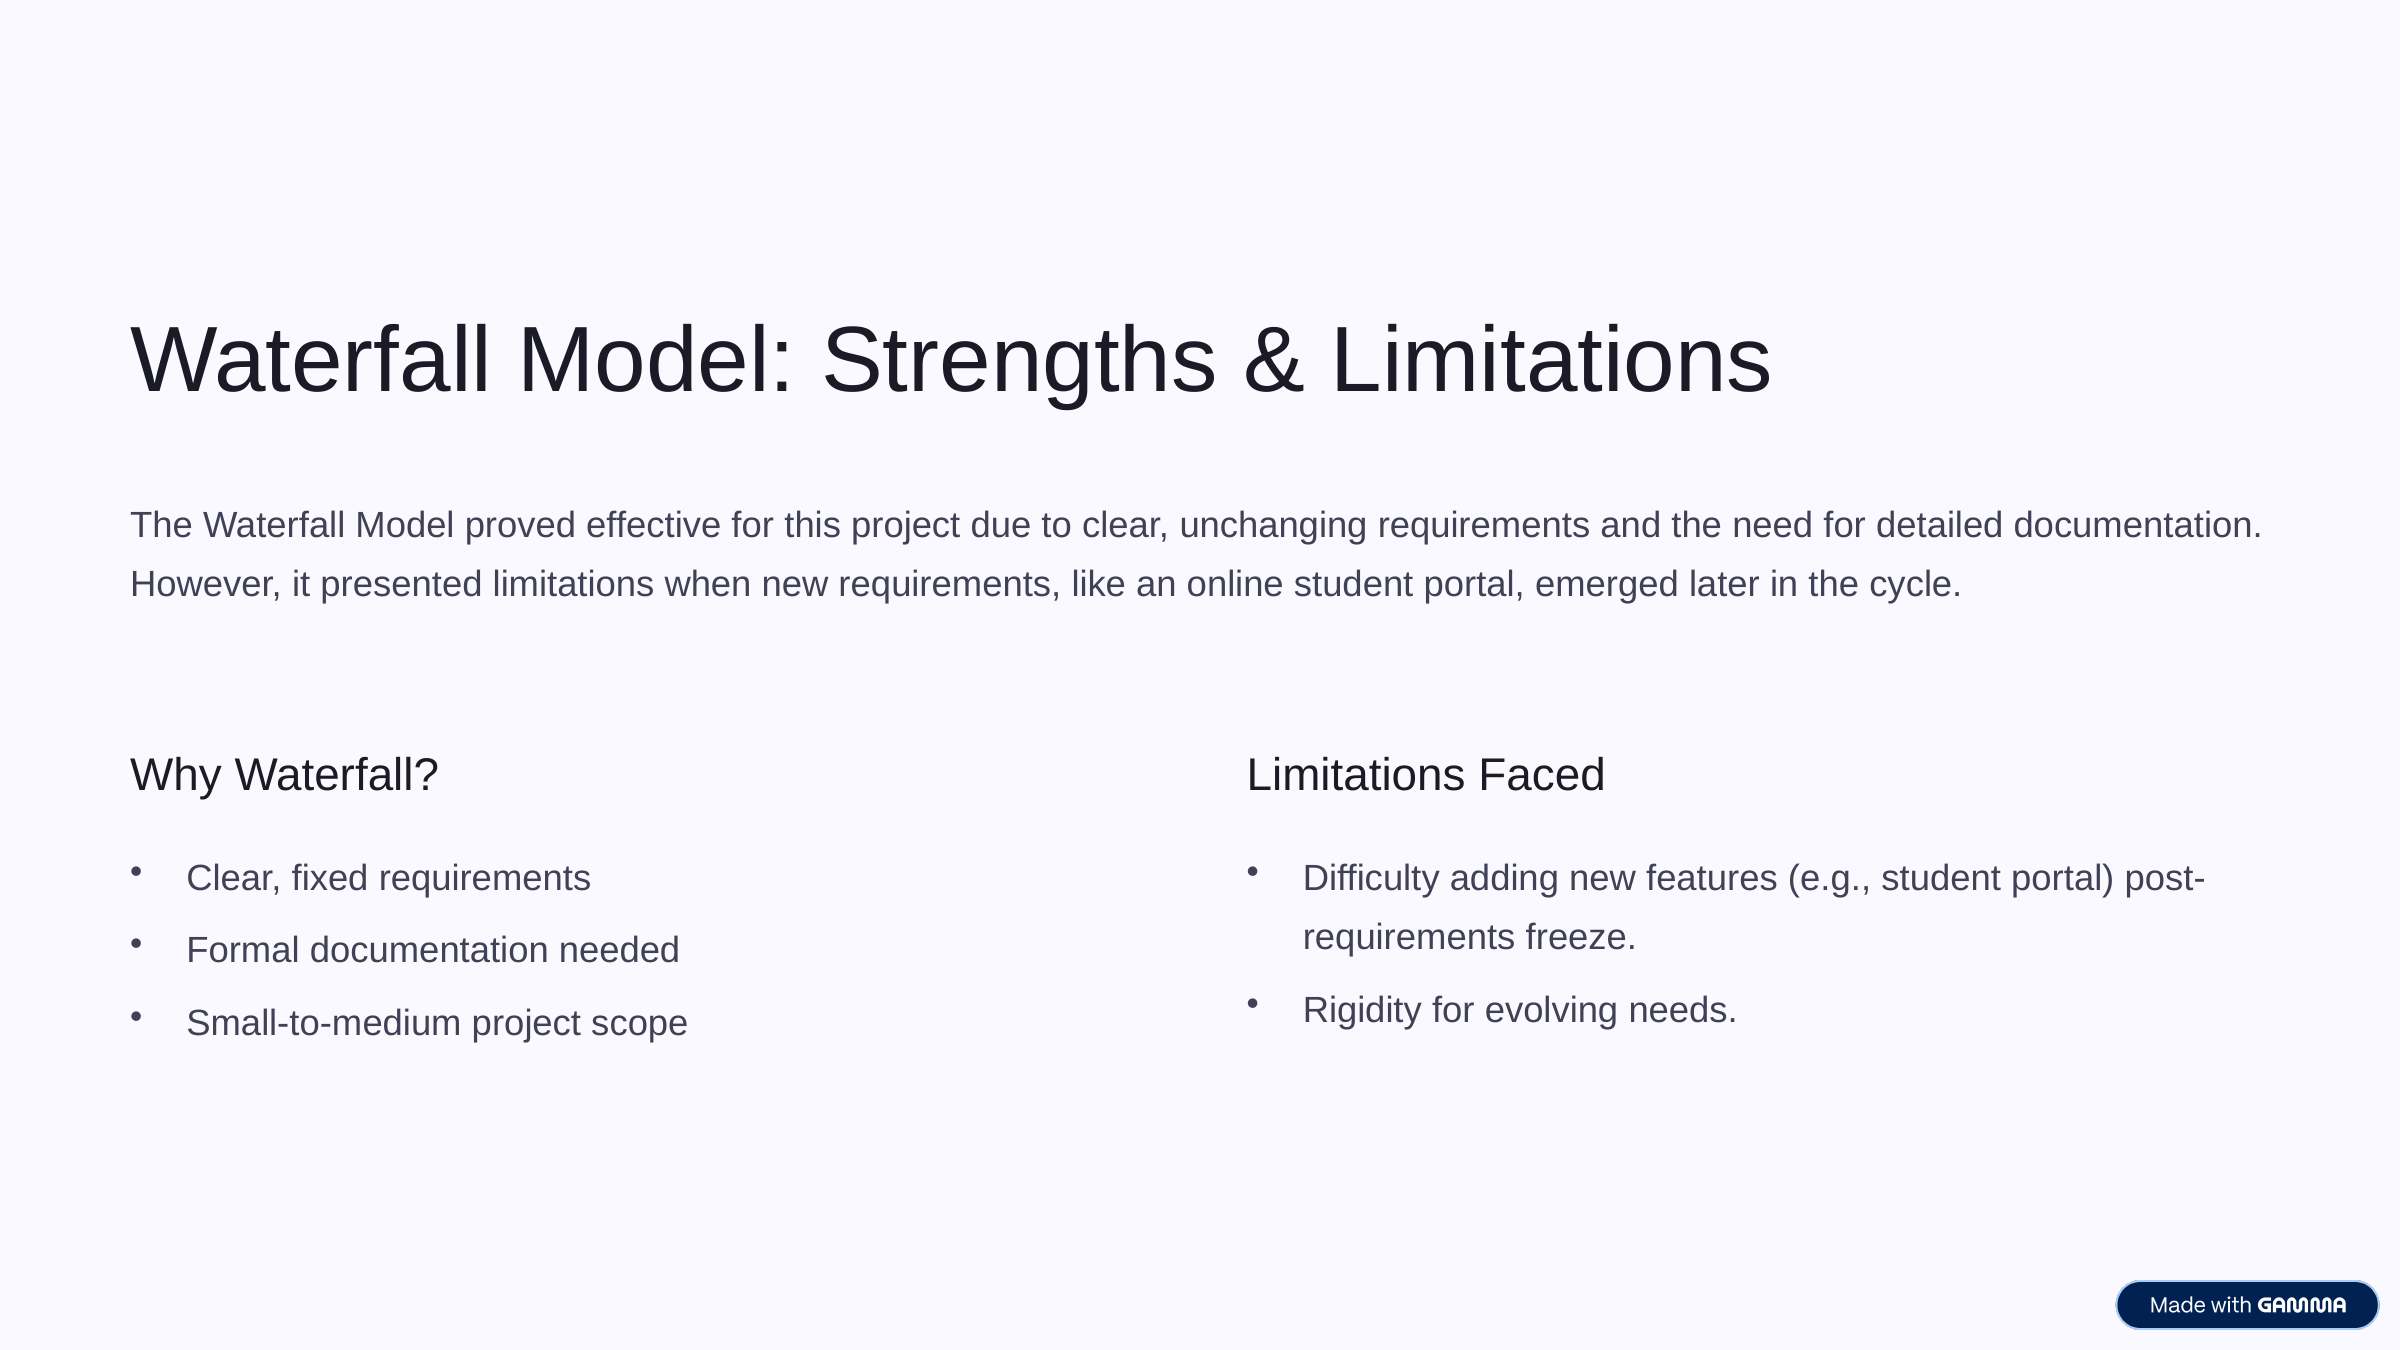

Waterfall Model: Strengths & Limitations
The Waterfall Model proved effective for this project due to clear, unchanging requirements and the need for detailed documentation. However, it presented limitations when new requirements, like an online student portal, emerged later in the cycle.
Why Waterfall?
Limitations Faced
Clear, fixed requirements
Difficulty adding new features (e.g., student portal) post-requirements freeze.
Formal documentation needed
Rigidity for evolving needs.
Small-to-medium project scope